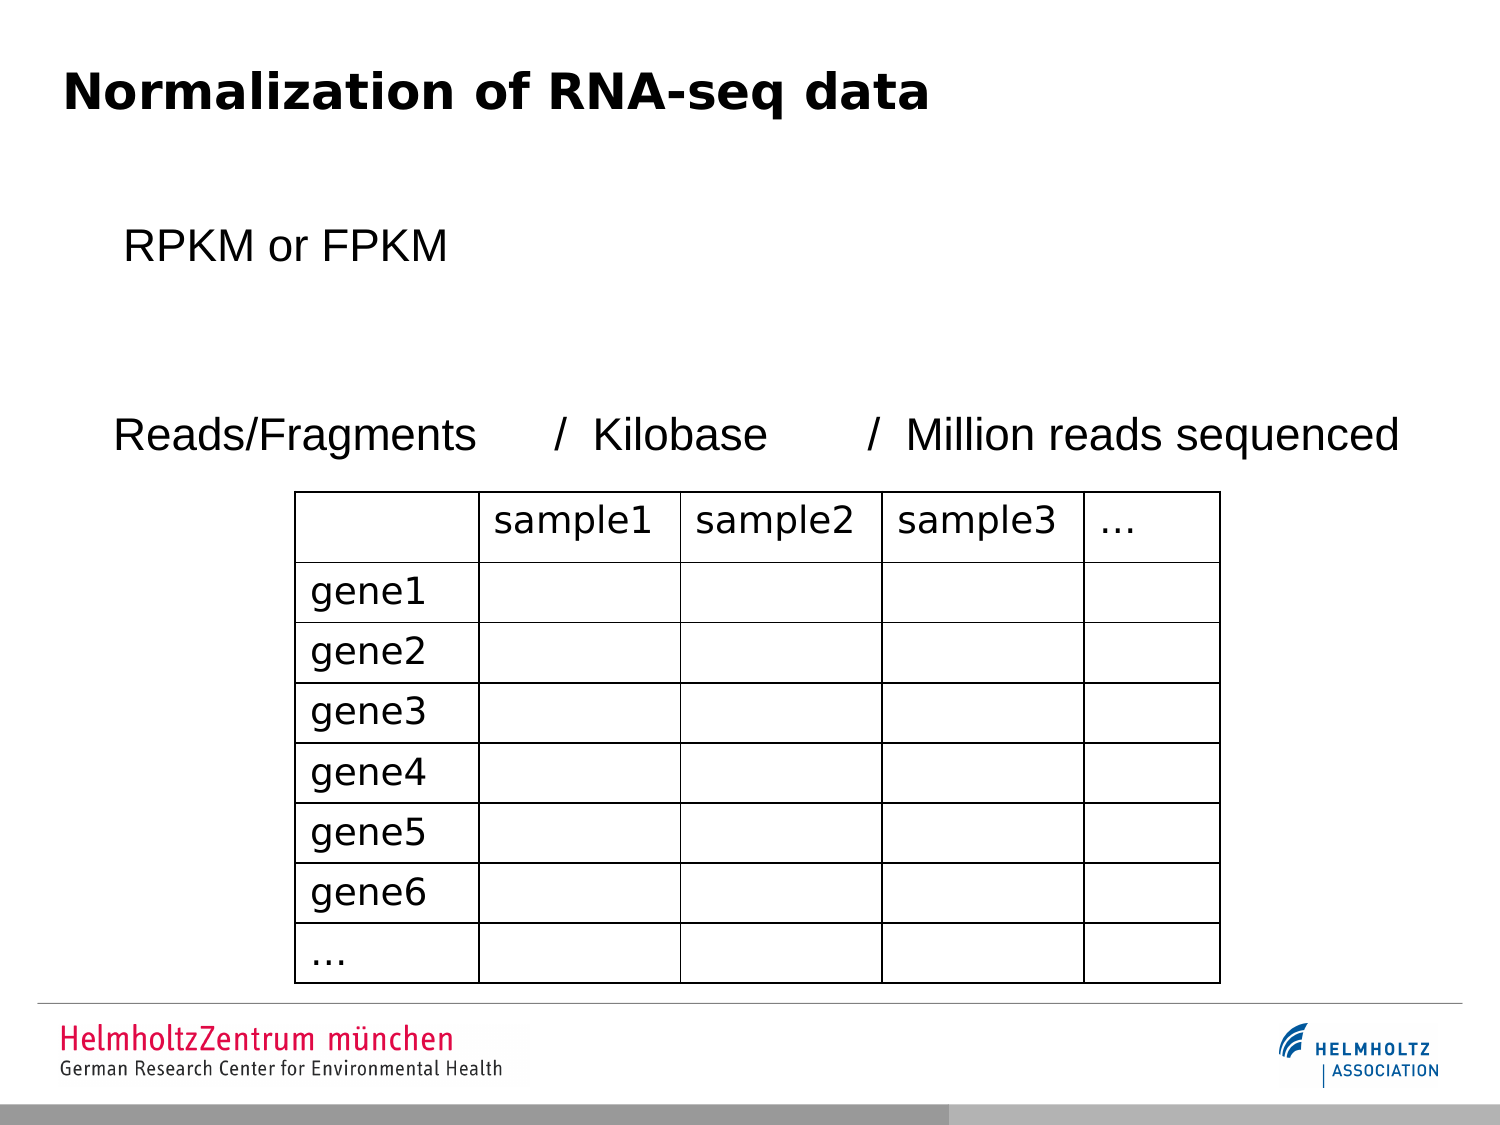

# Normalization of RNA-seq data
RPKM or FPKM

/  Million reads sequenced
Reads/Fragments
/  Kilobase
|  | sample1 | sample2 | sample3 | … |
| --- | --- | --- | --- | --- |
| gene1 |  |  |  |  |
| gene2 |  |  |  |  |
| gene3 |  |  |  |  |
| gene4 |  |  |  |  |
| gene5 |  |  |  |  |
| gene6 |  |  |  |  |
| … |  |  |  |  |